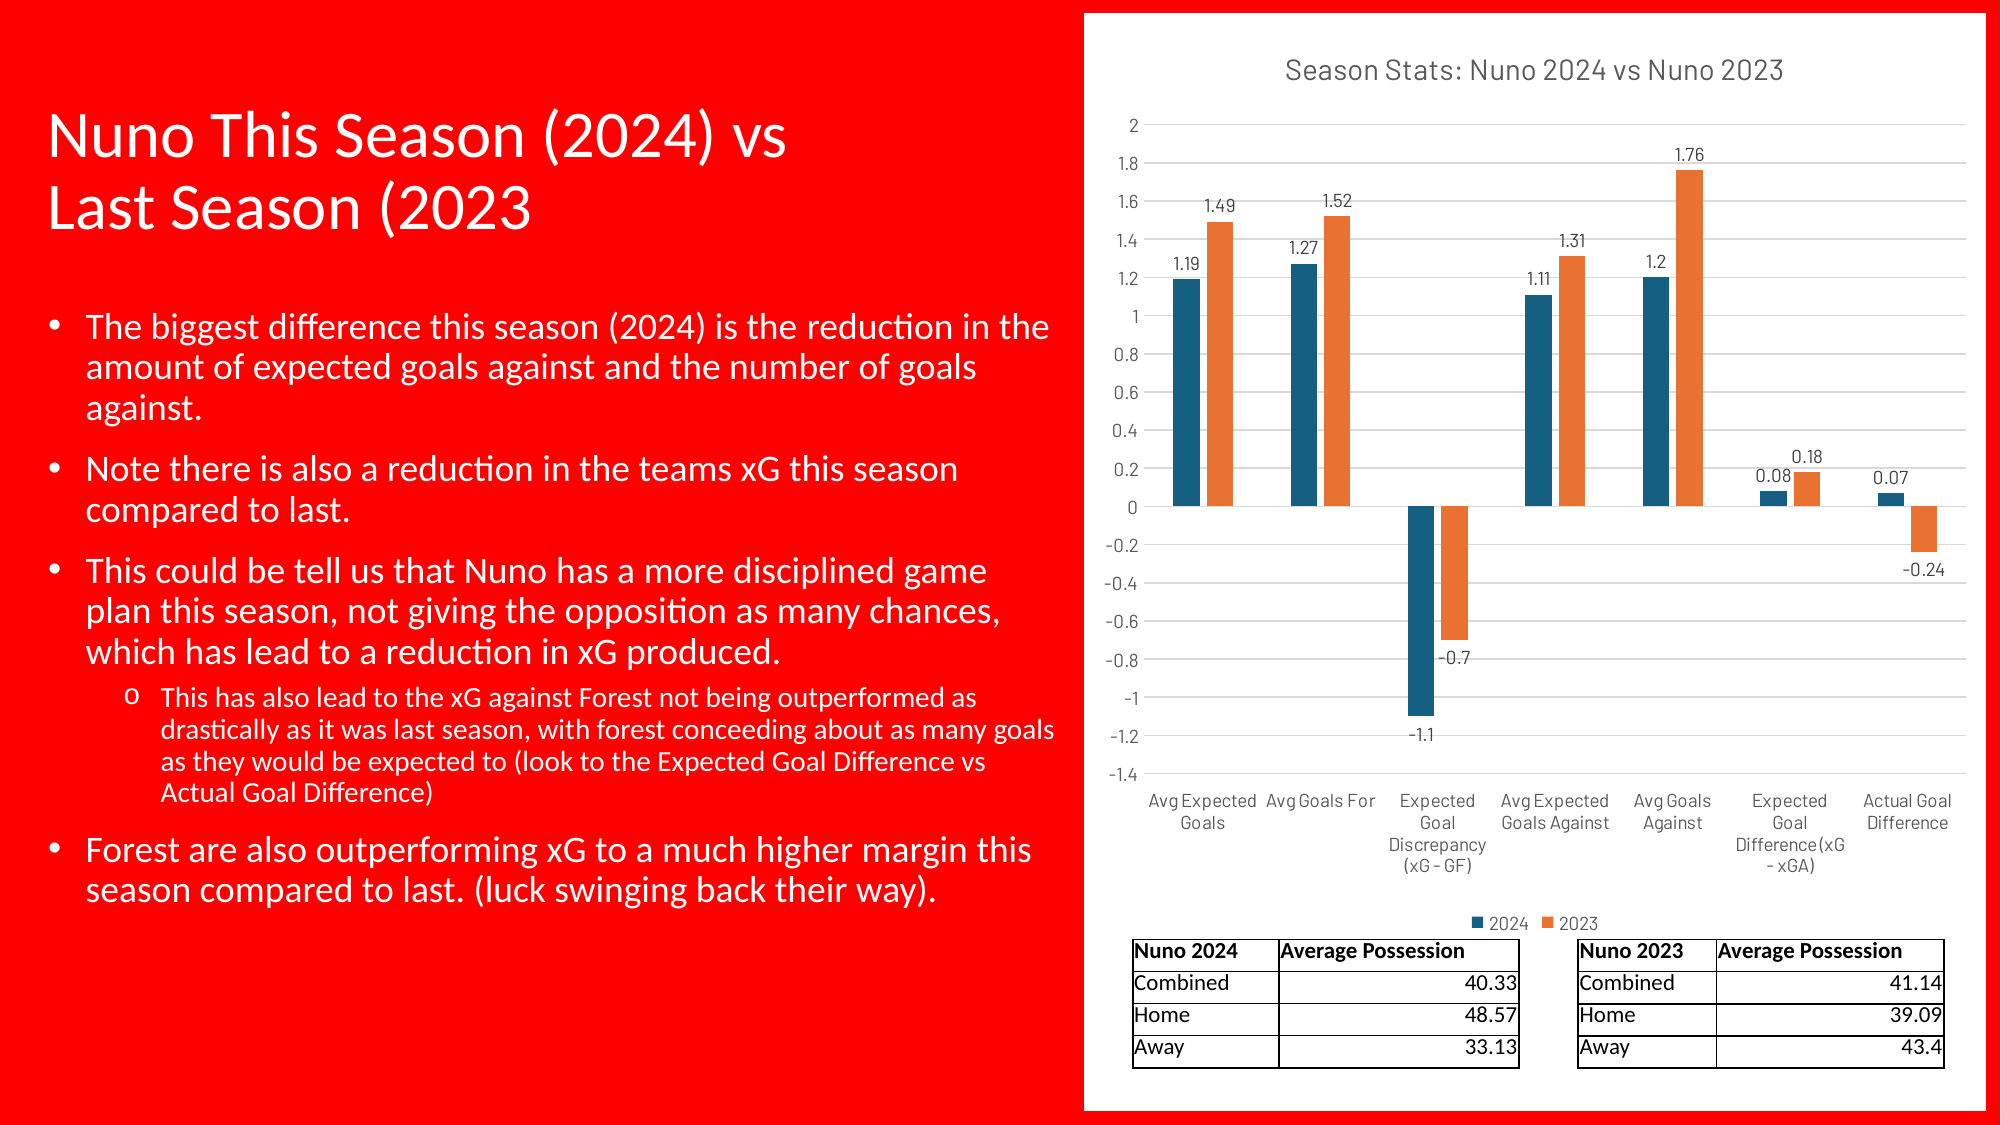

### Chart: Season Stats: Nuno 2024 vs Nuno 2023

| Category |  |  |
|---|---|---|
| Avg Expected Goals | 1.19 | 1.49 |
| Avg Goals For | 1.27 | 1.52 |
| Expected Goal Discrepancy (xG - GF) | -1.1 | -0.7 |
| Avg Expected Goals Against | 1.11 | 1.31 |
| Avg Goals Against | 1.2 | 1.76 |
| Expected Goal Difference (xG - xGA) | 0.08 | 0.18 |
| Actual Goal Difference | 0.07 | -0.24 |
Nuno This Season (2024) vs
Last Season (2023
The biggest difference this season (2024) is the reduction in the amount of expected goals against and the number of goals against.
Note there is also a reduction in the teams xG this season compared to last.
This could be tell us that Nuno has a more disciplined game plan this season, not giving the opposition as many chances, which has lead to a reduction in xG produced.
This has also lead to the xG against Forest not being outperformed as drastically as it was last season, with forest conceeding about as many goals as they would be expected to (look to the Expected Goal Difference vs Actual Goal Difference)
Forest are also outperforming xG to a much higher margin this season compared to last. (luck swinging back their way).

| Nuno 2024 | Average Possession |
| --- | --- |
| Combined | 40.33 |
| Home | 48.57 |
| Away | 33.13 |
| Nuno 2023 | Average Possession |
| --- | --- |
| Combined | 41.14 |
| Home | 39.09 |
| Away | 43.4 |